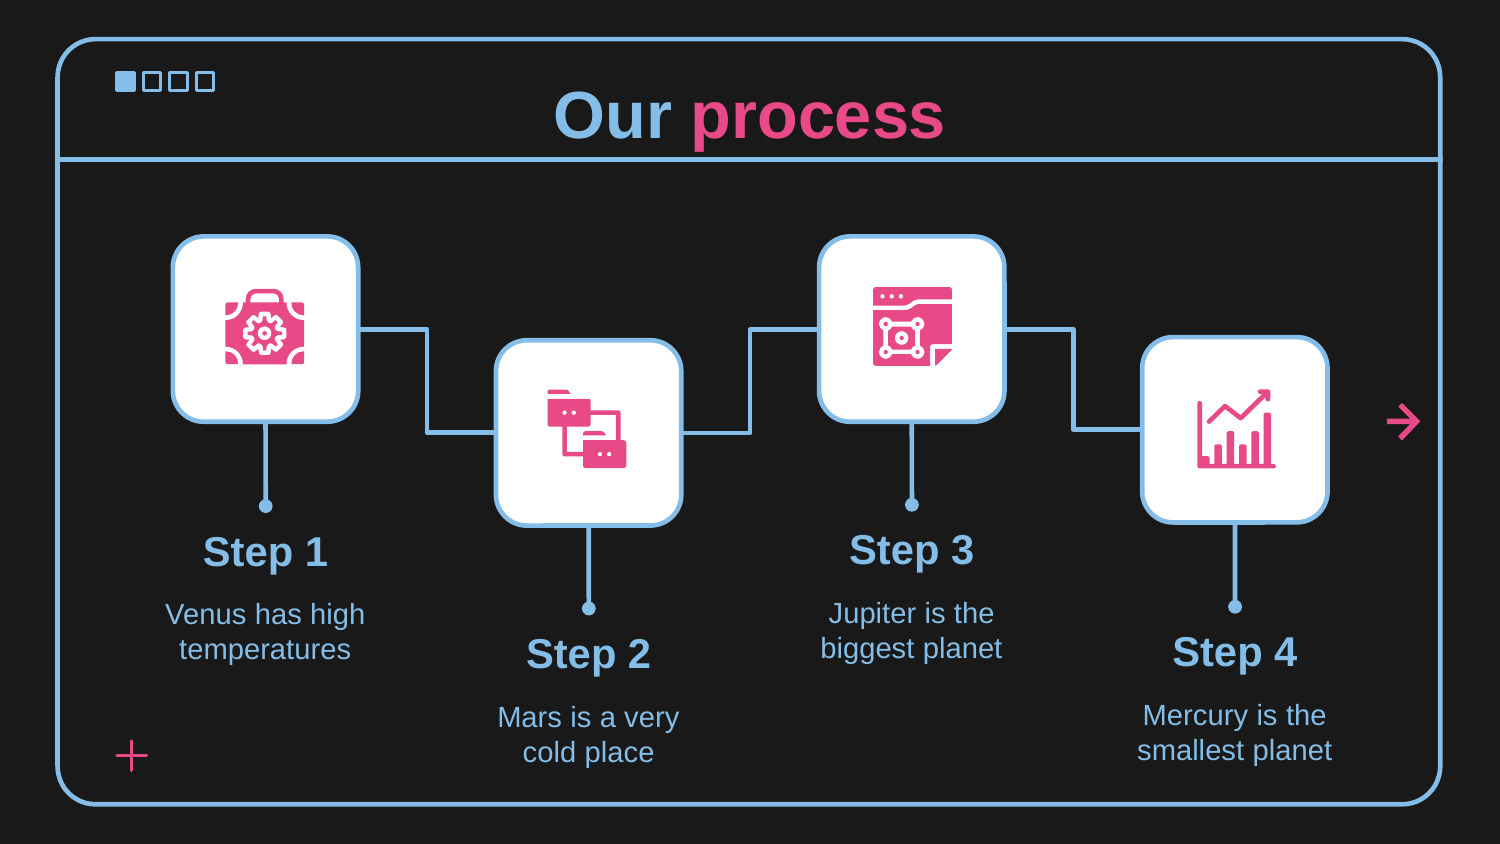

Our process

Step 3
Step 1

Jupiter is the biggest planet
Venus has high temperatures
Step 4
Step 2
Mercury is the smallest planet
Mars is a very cold place